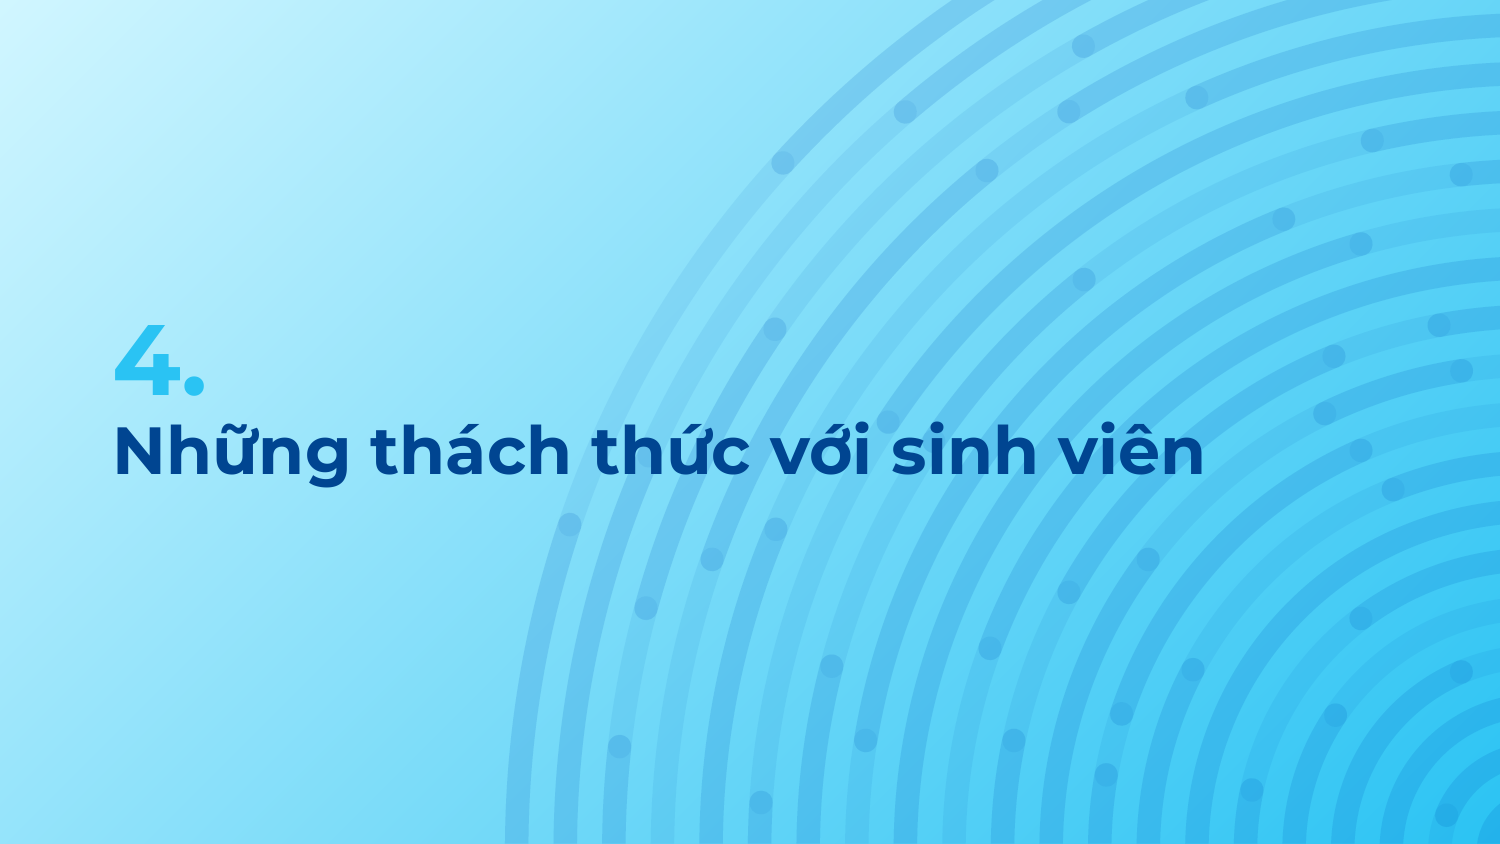

# 4.
Những thách thức với sinh viên